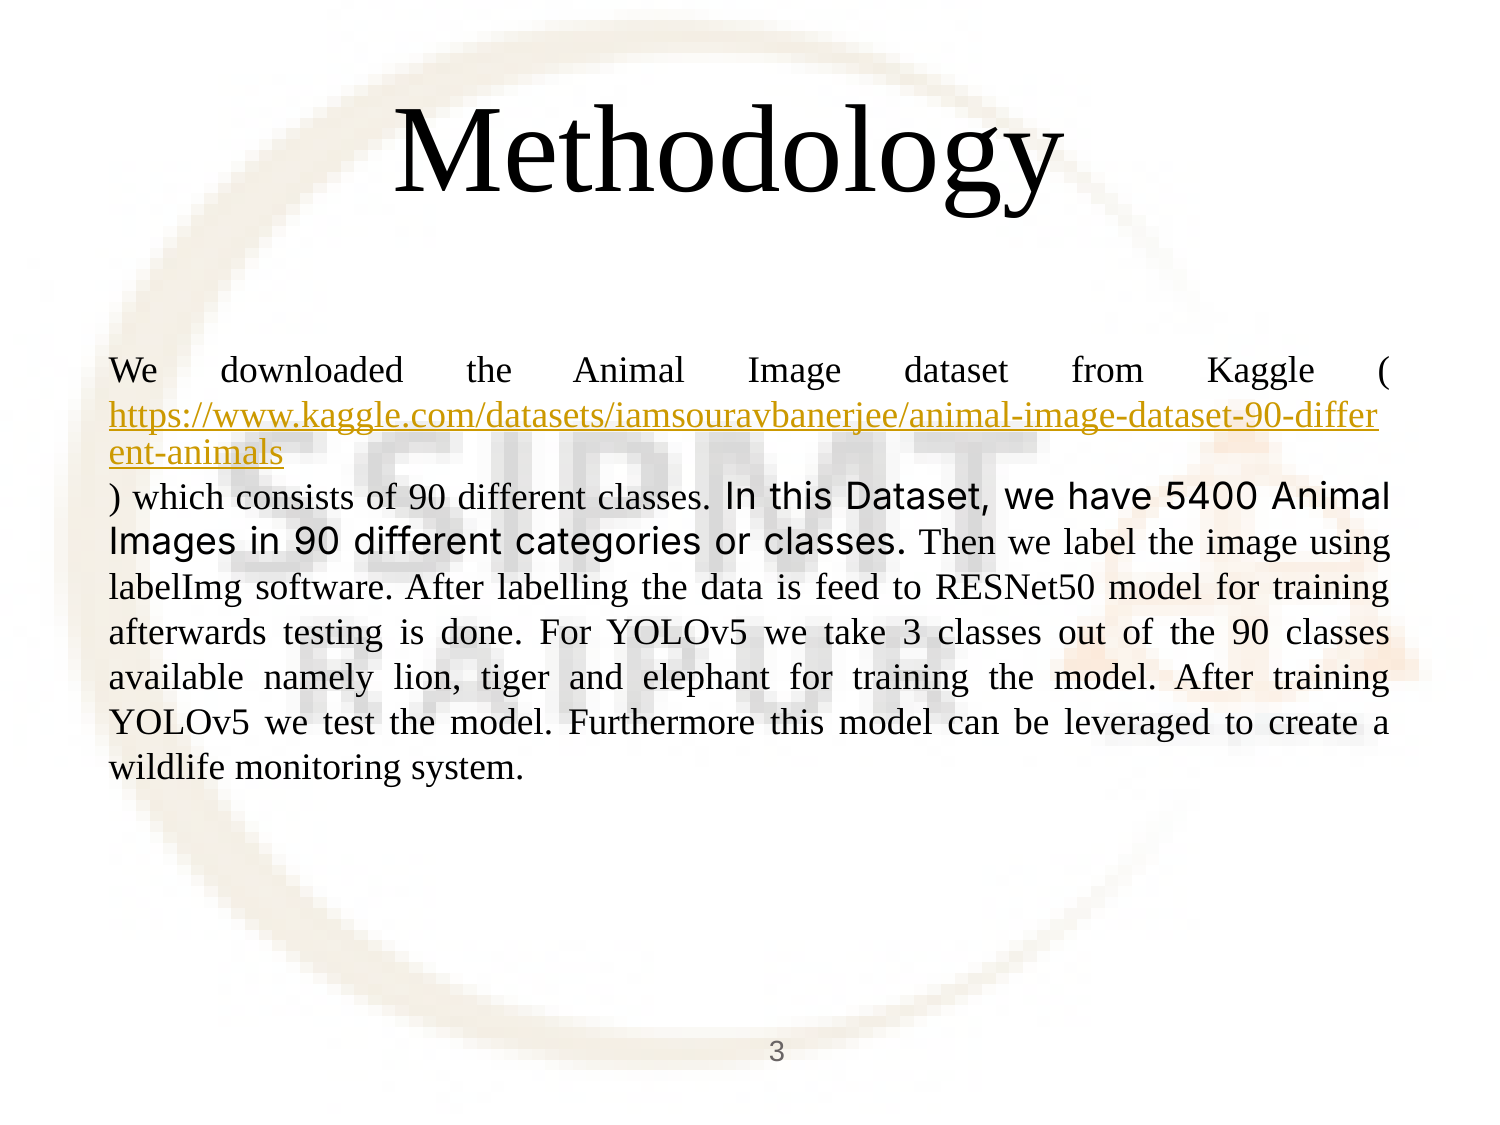

# Methodology
We downloaded the Animal Image dataset from Kaggle (https://www.kaggle.com/datasets/iamsouravbanerjee/animal-image-dataset-90-different-animals) which consists of 90 different classes. In this Dataset, we have 5400 Animal Images in 90 different categories or classes. Then we label the image using labelImg software. After labelling the data is feed to RESNet50 model for training afterwards testing is done. For YOLOv5 we take 3 classes out of the 90 classes available namely lion, tiger and elephant for training the model. After training YOLOv5 we test the model. Furthermore this model can be leveraged to create a wildlife monitoring system.
3